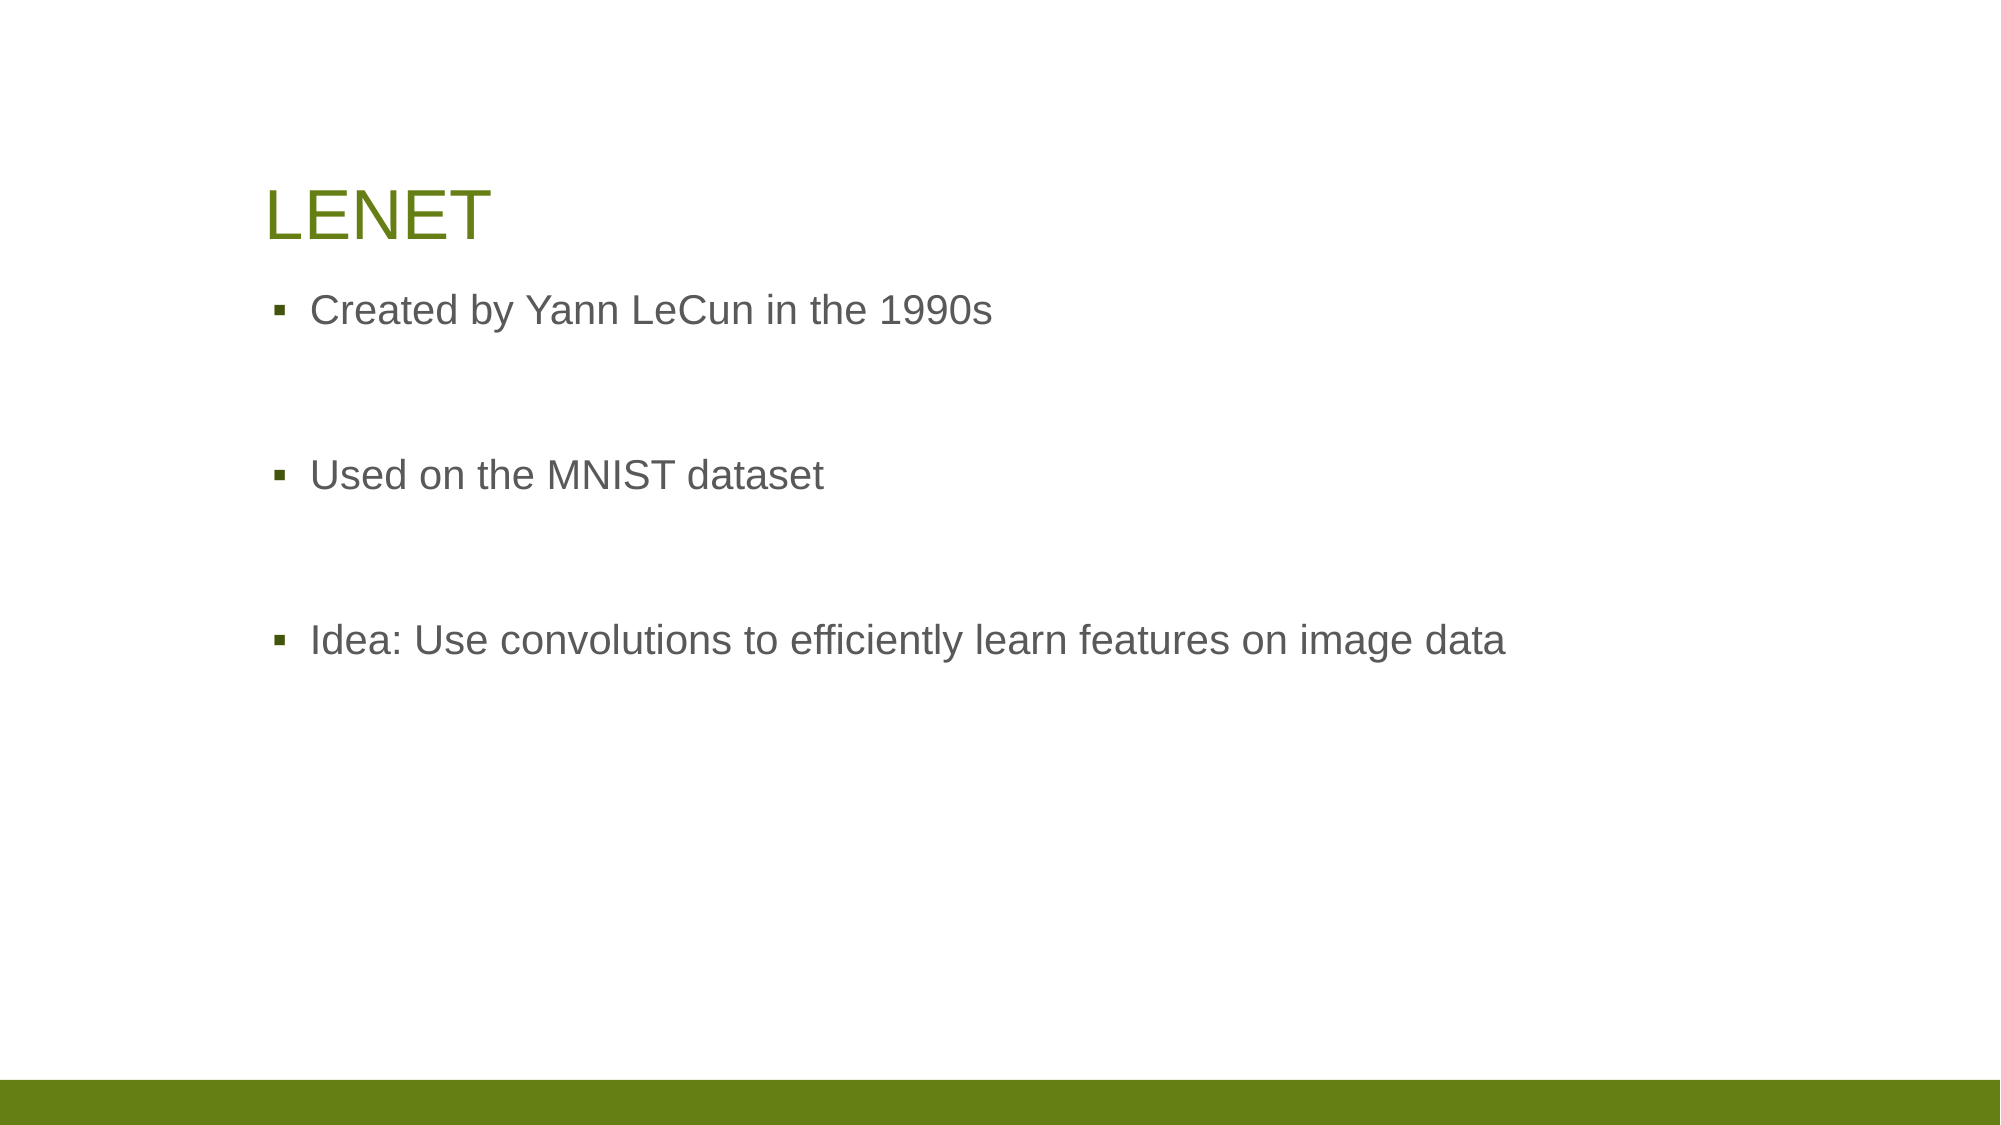

# LeNet
Created by Yann LeCun in the 1990s

Used on the MNIST dataset

Idea: Use convolutions to efficiently learn features on image data